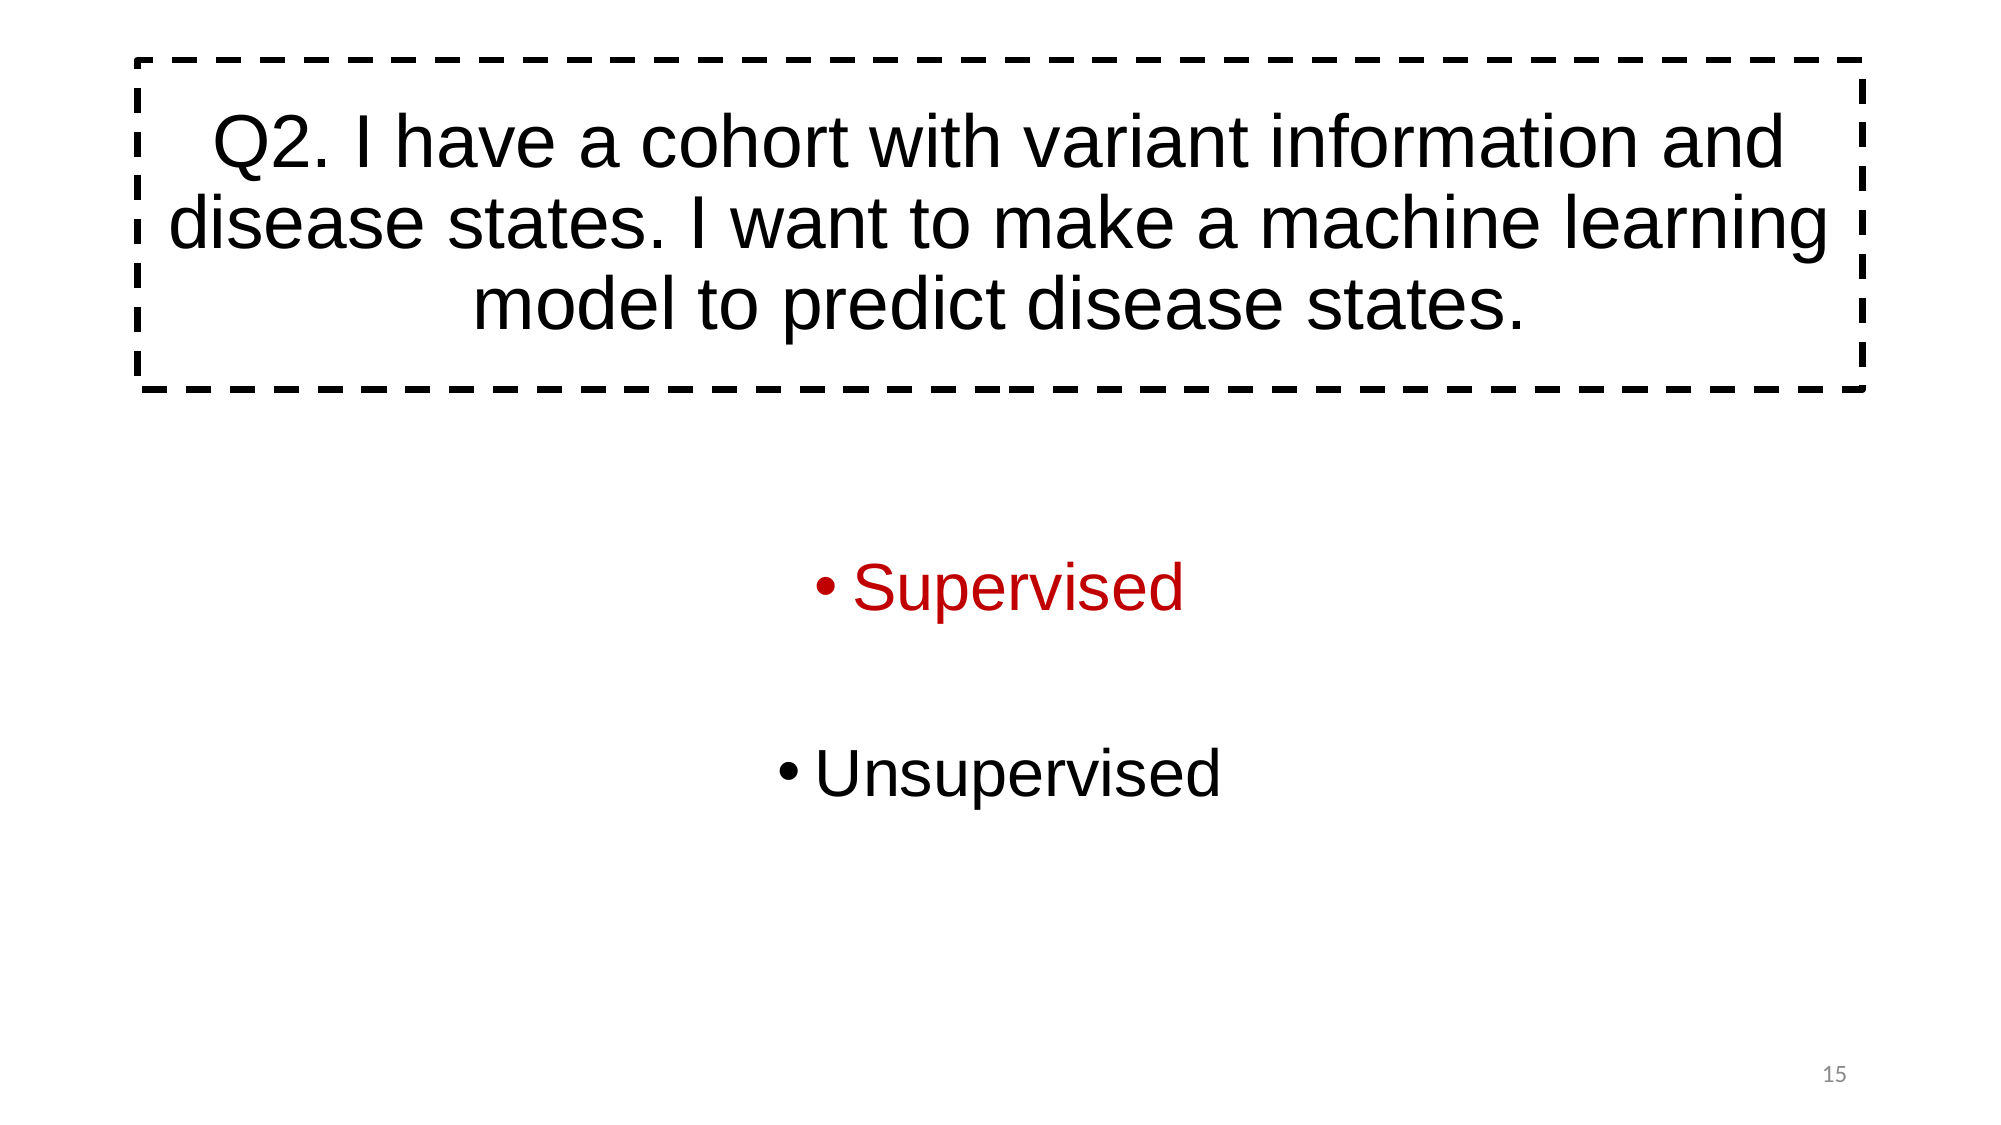

# Q2. I have a cohort with variant information and disease states. I want to make a machine learning model to predict disease states.
Supervised

Unsupervised
15